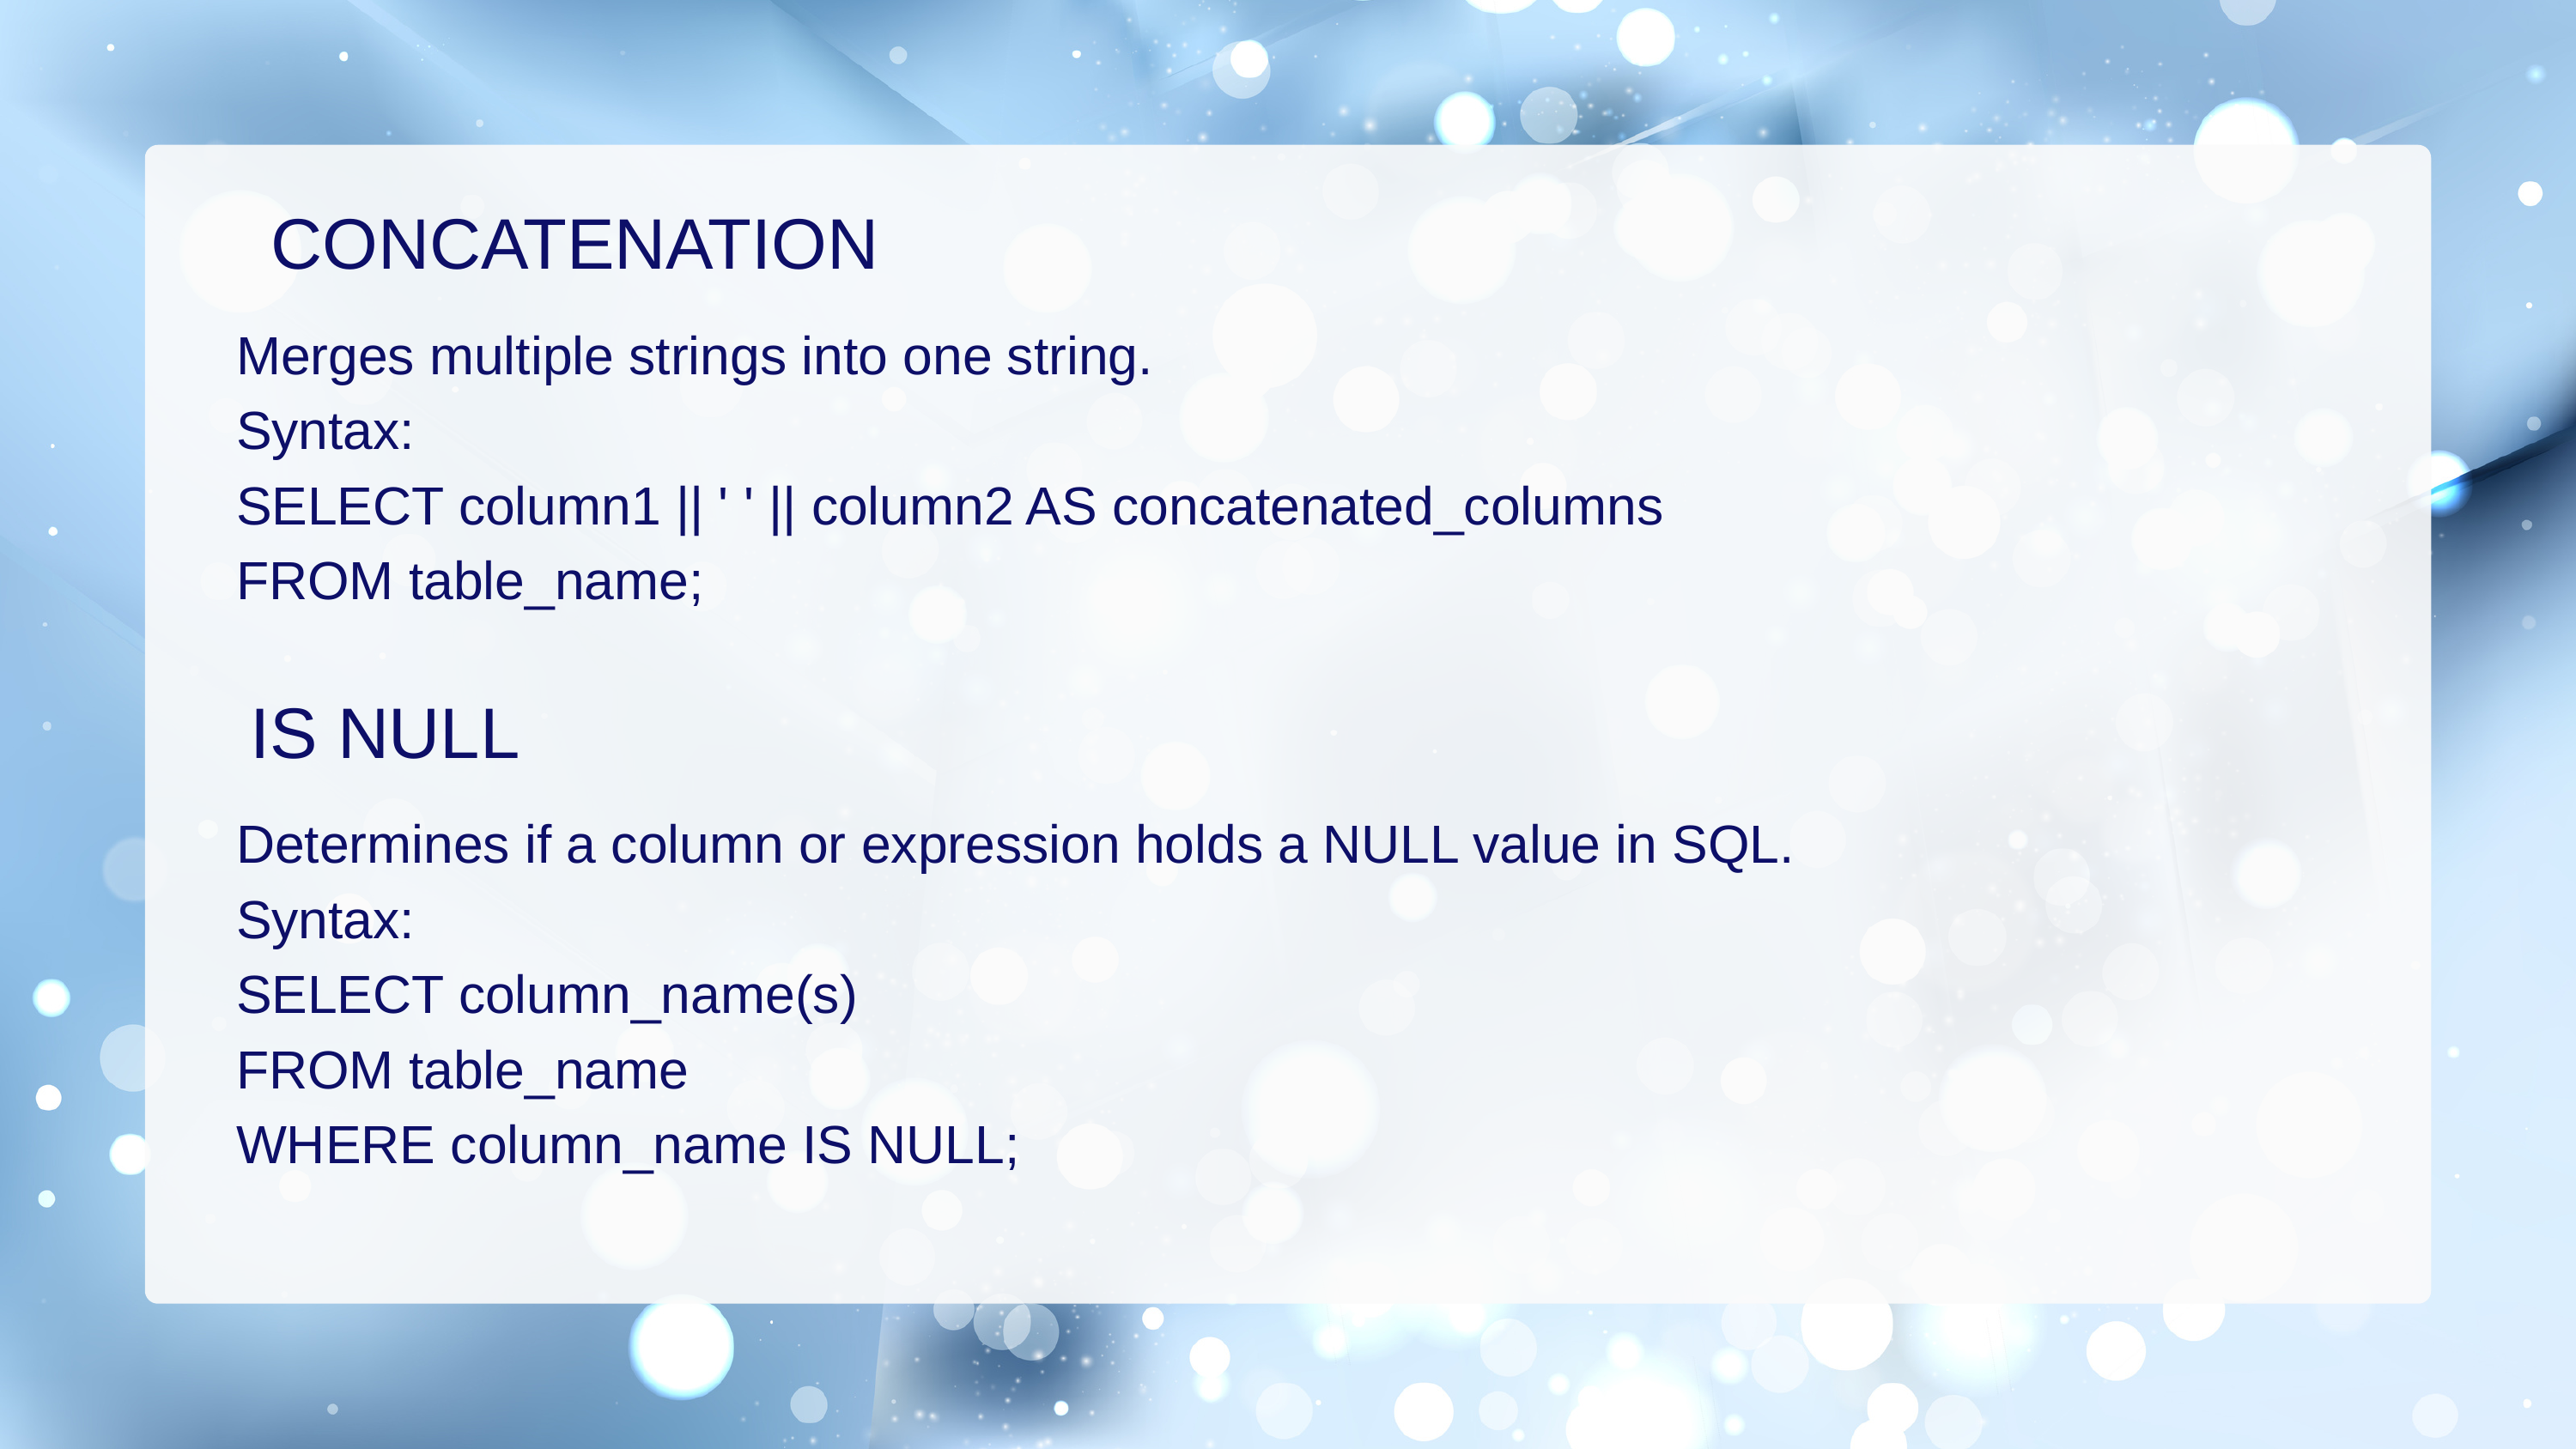

CONCATENATION
Merges multiple strings into one string.
Syntax:
SELECT column1 || ' ' || column2 AS concatenated_columns
FROM table_name;

IS NULL
Determines if a column or expression holds a NULL value in SQL.
Syntax:
SELECT column_name(s)
FROM table_name
WHERE column_name IS NULL;